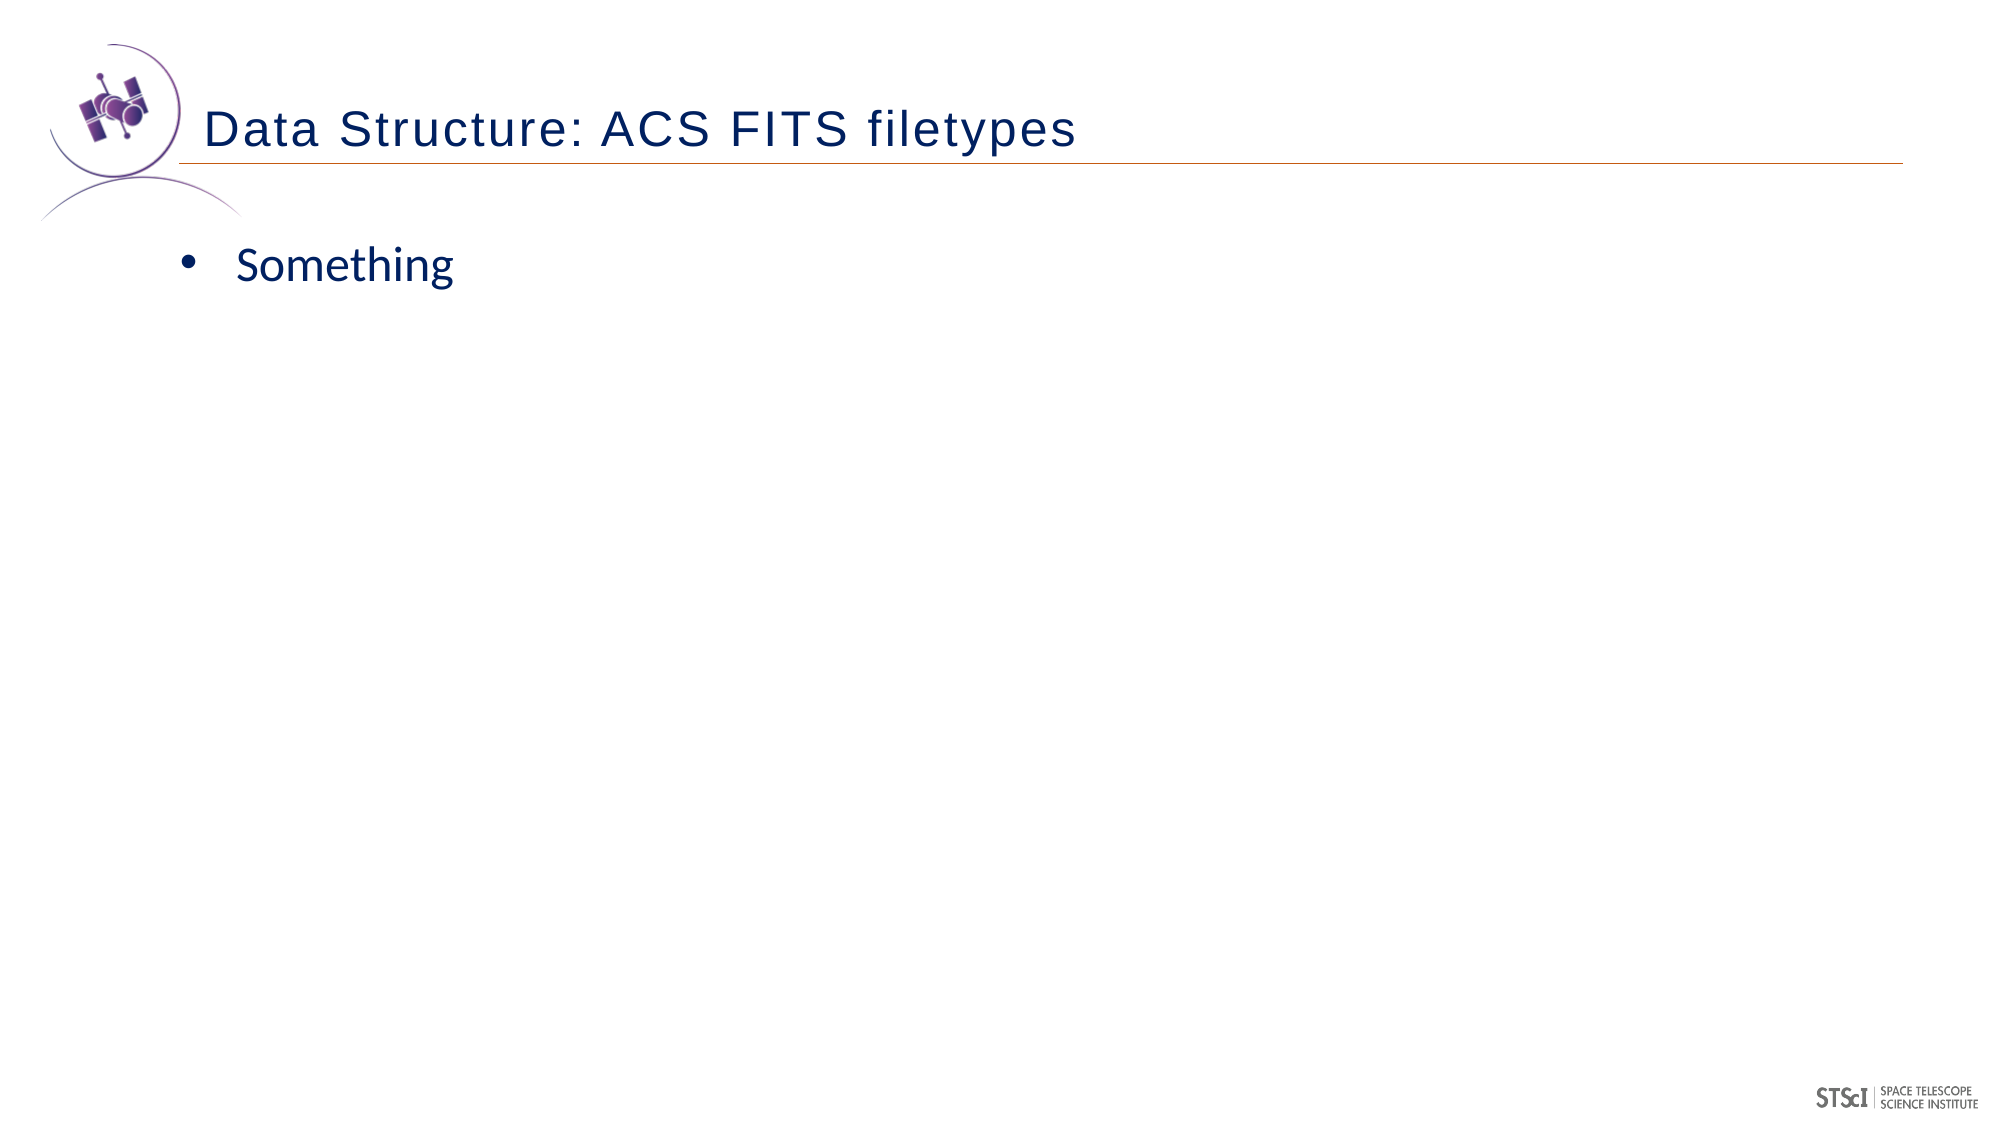

# Data Structure: ACS FITS filetypes
Something